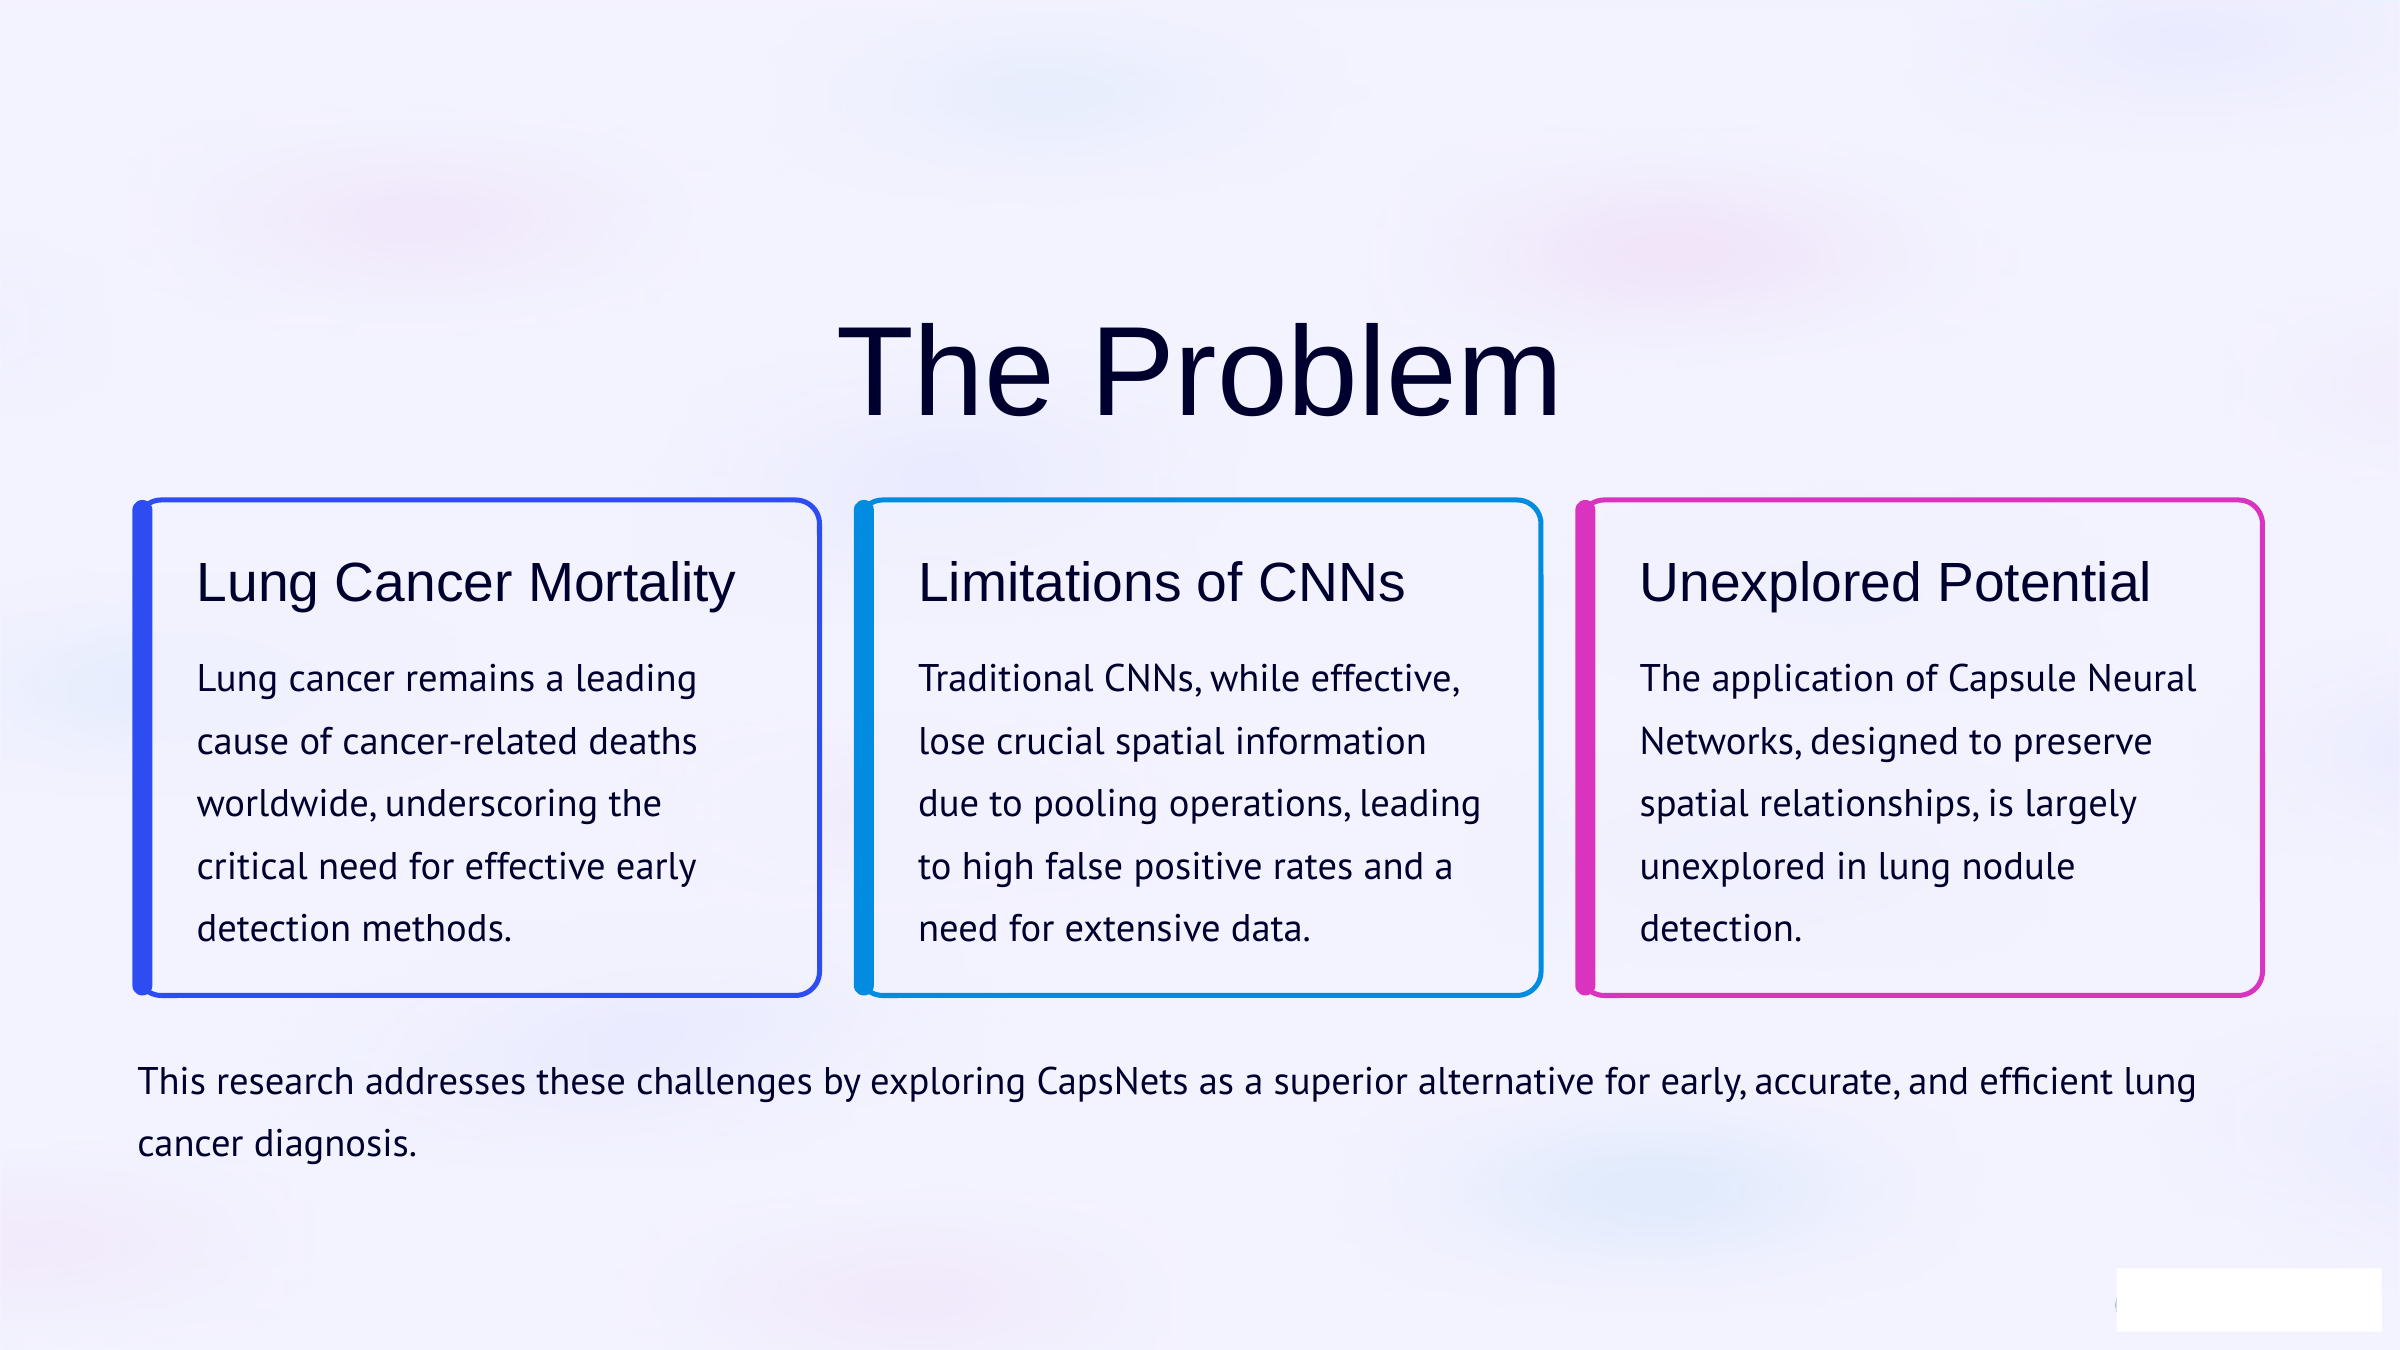

The Problem

Lung Cancer Mortality
Limitations of CNNs
Unexplored Potential
Lung cancer remains a leading cause of cancer-related deaths worldwide, underscoring the critical need for effective early detection methods.
Traditional CNNs, while effective, lose crucial spatial information due to pooling operations, leading to high false positive rates and a need for extensive data.
The application of Capsule Neural Networks, designed to preserve spatial relationships, is largely unexplored in lung nodule detection.
This research addresses these challenges by exploring CapsNets as a superior alternative for early, accurate, and efficient lung cancer diagnosis.